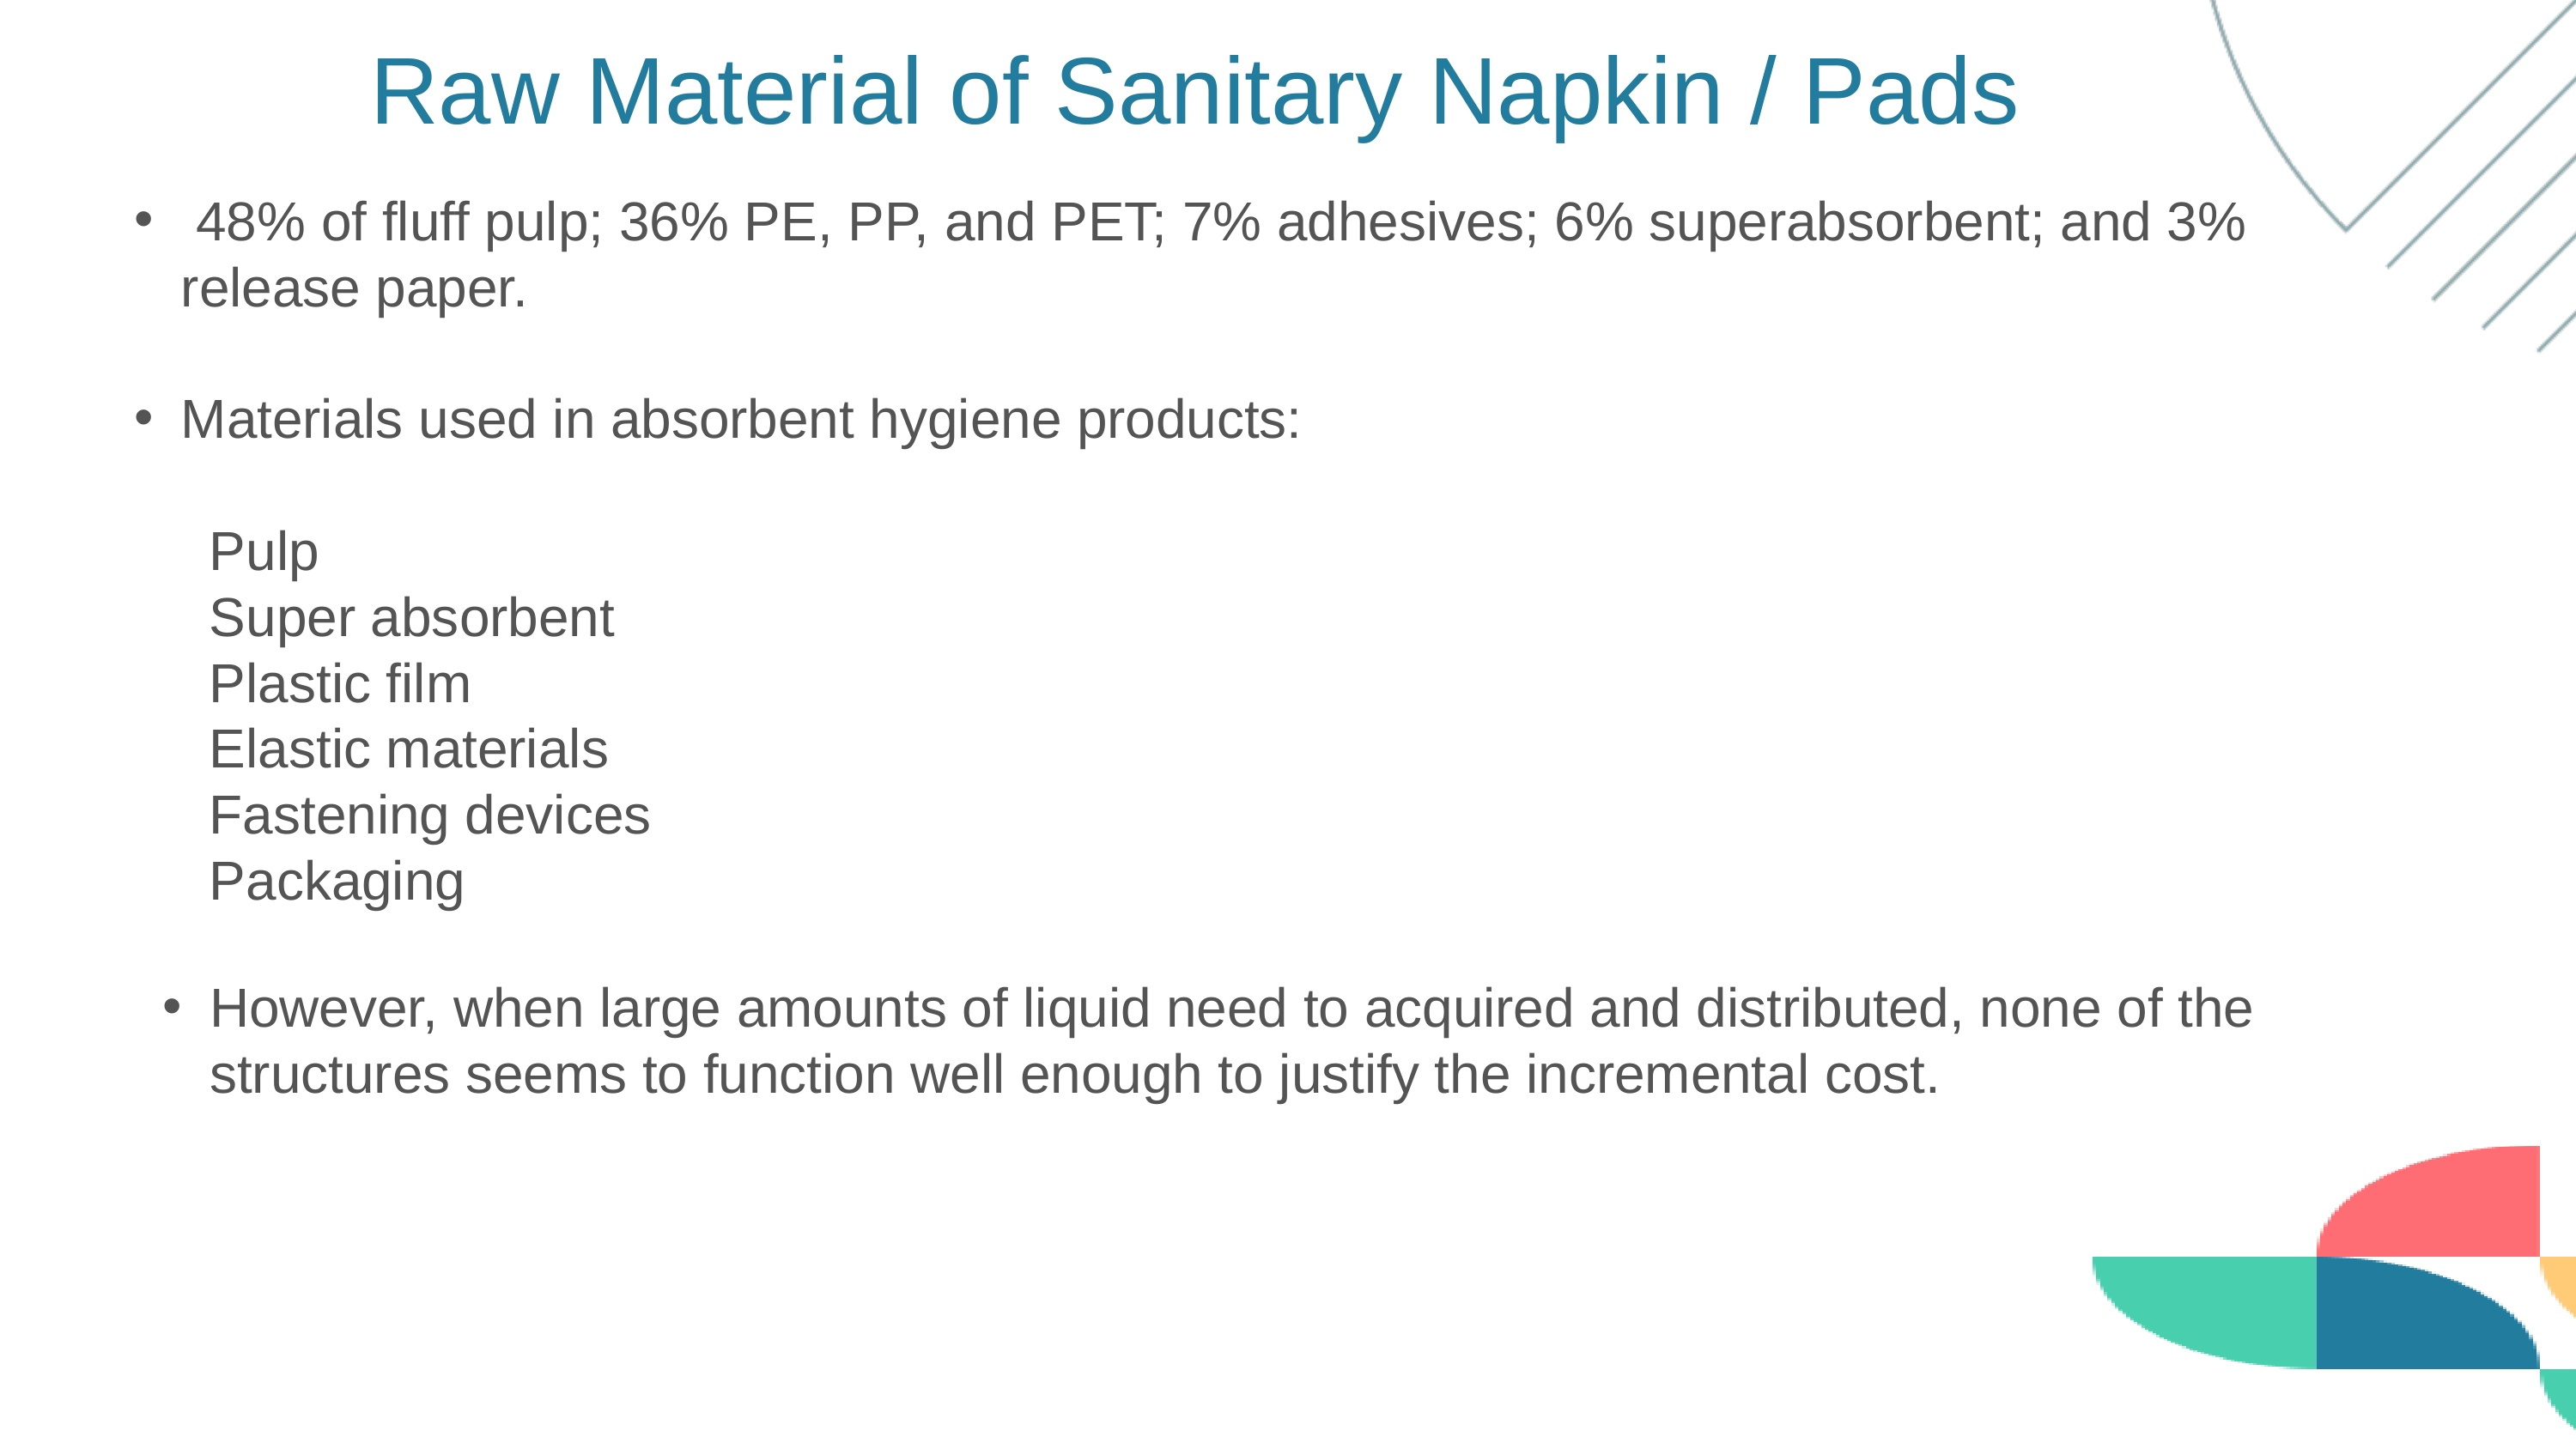

Raw Material of Sanitary Napkin / Pads
 48% of fluff pulp; 36% PE, PP, and PET; 7% adhesives; 6% superabsorbent; and 3% release paper.

Materials used in absorbent hygiene products:

        Pulp
        Super absorbent
        Plastic film
        Elastic materials
        Fastening devices
        Packaging
However, when large amounts of liquid need to acquired and distributed, none of the structures seems to function well enough to justify the incremental cost.